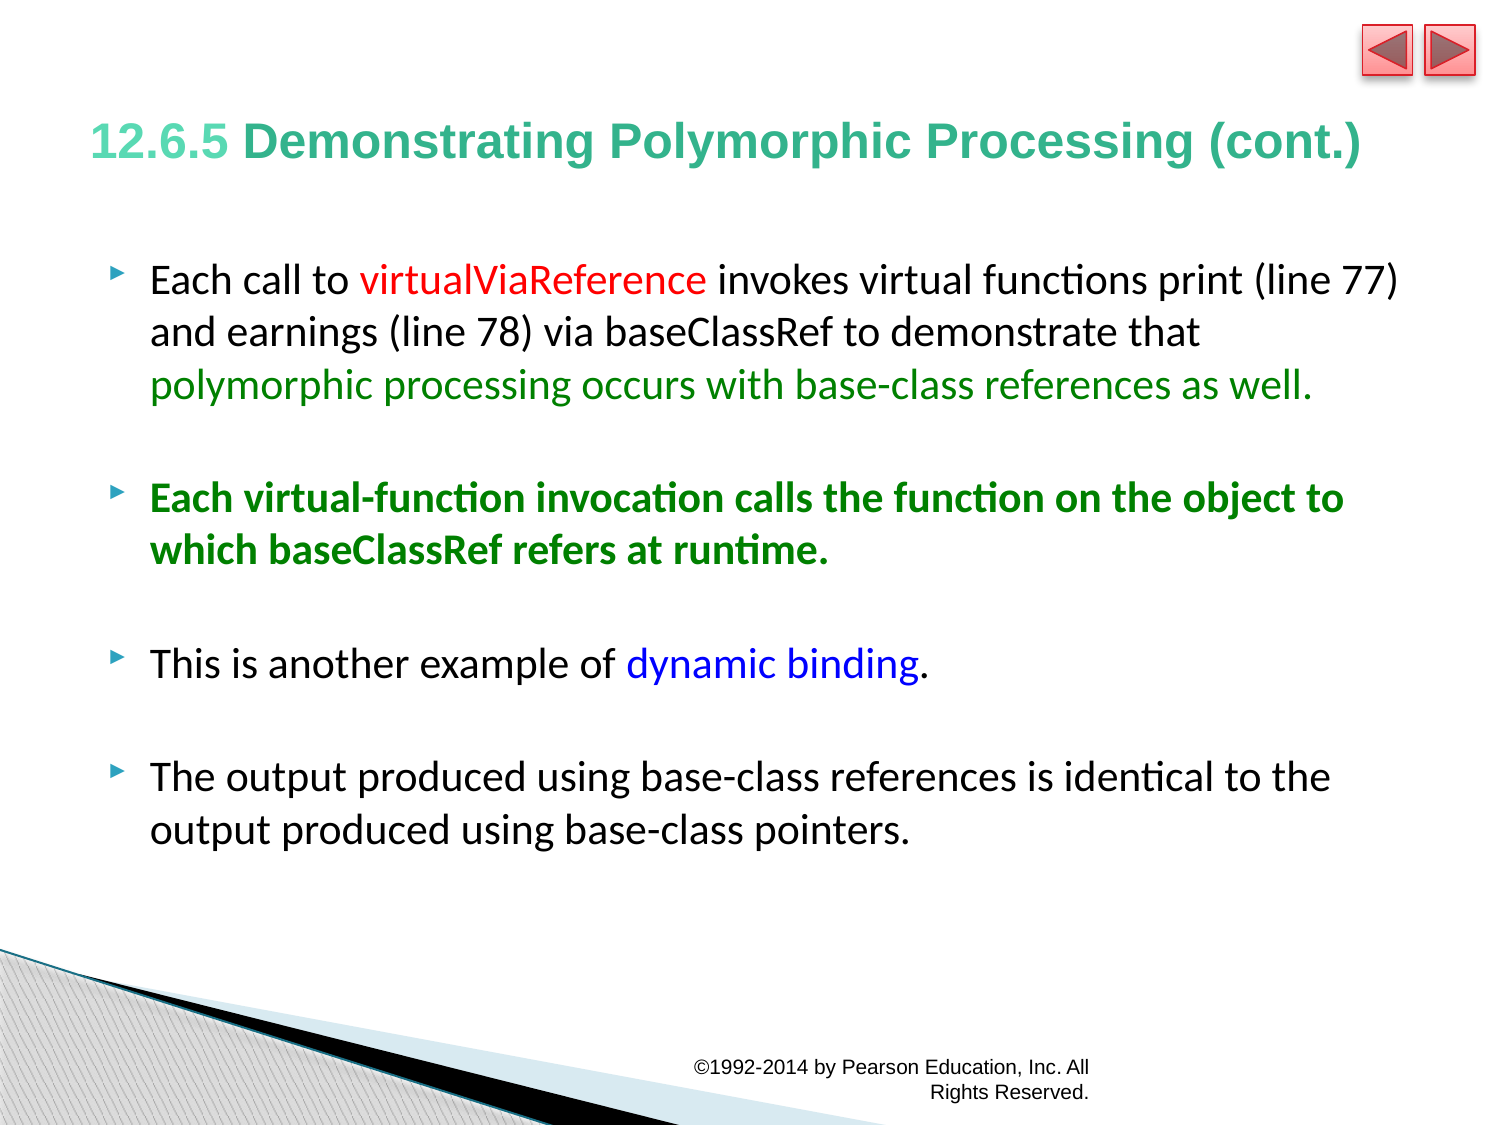

# 12.6.5 Demonstrating Polymorphic Processing (cont.)
Each call to virtualViaReference invokes virtual functions print (line 77) and earnings (line 78) via baseClassRef to demonstrate that polymorphic processing occurs with base-class references as well.
Each virtual-function invocation calls the function on the object to which baseClassRef refers at runtime.
This is another example of dynamic binding.
The output produced using base-class references is identical to the output produced using base-class pointers.
©1992-2014 by Pearson Education, Inc. All Rights Reserved.